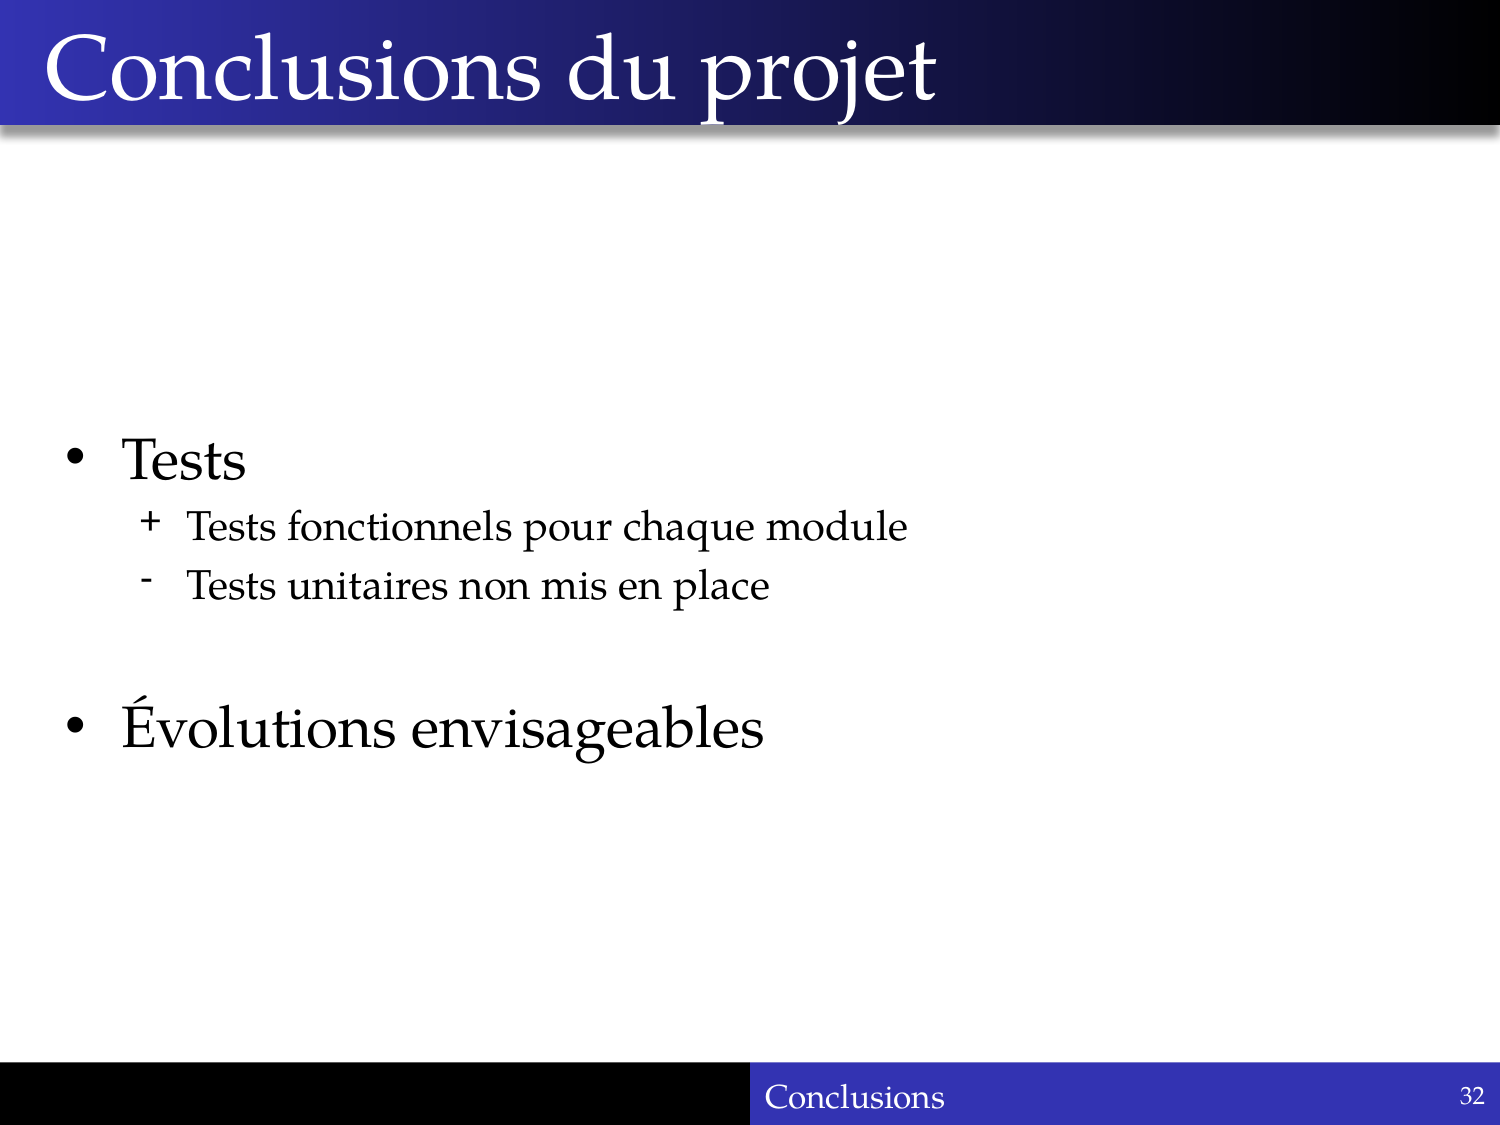

# Conclusions du projet
Tests
Tests fonctionnels pour chaque module
Tests unitaires non mis en place

Évolutions envisageables
Conclusions
32